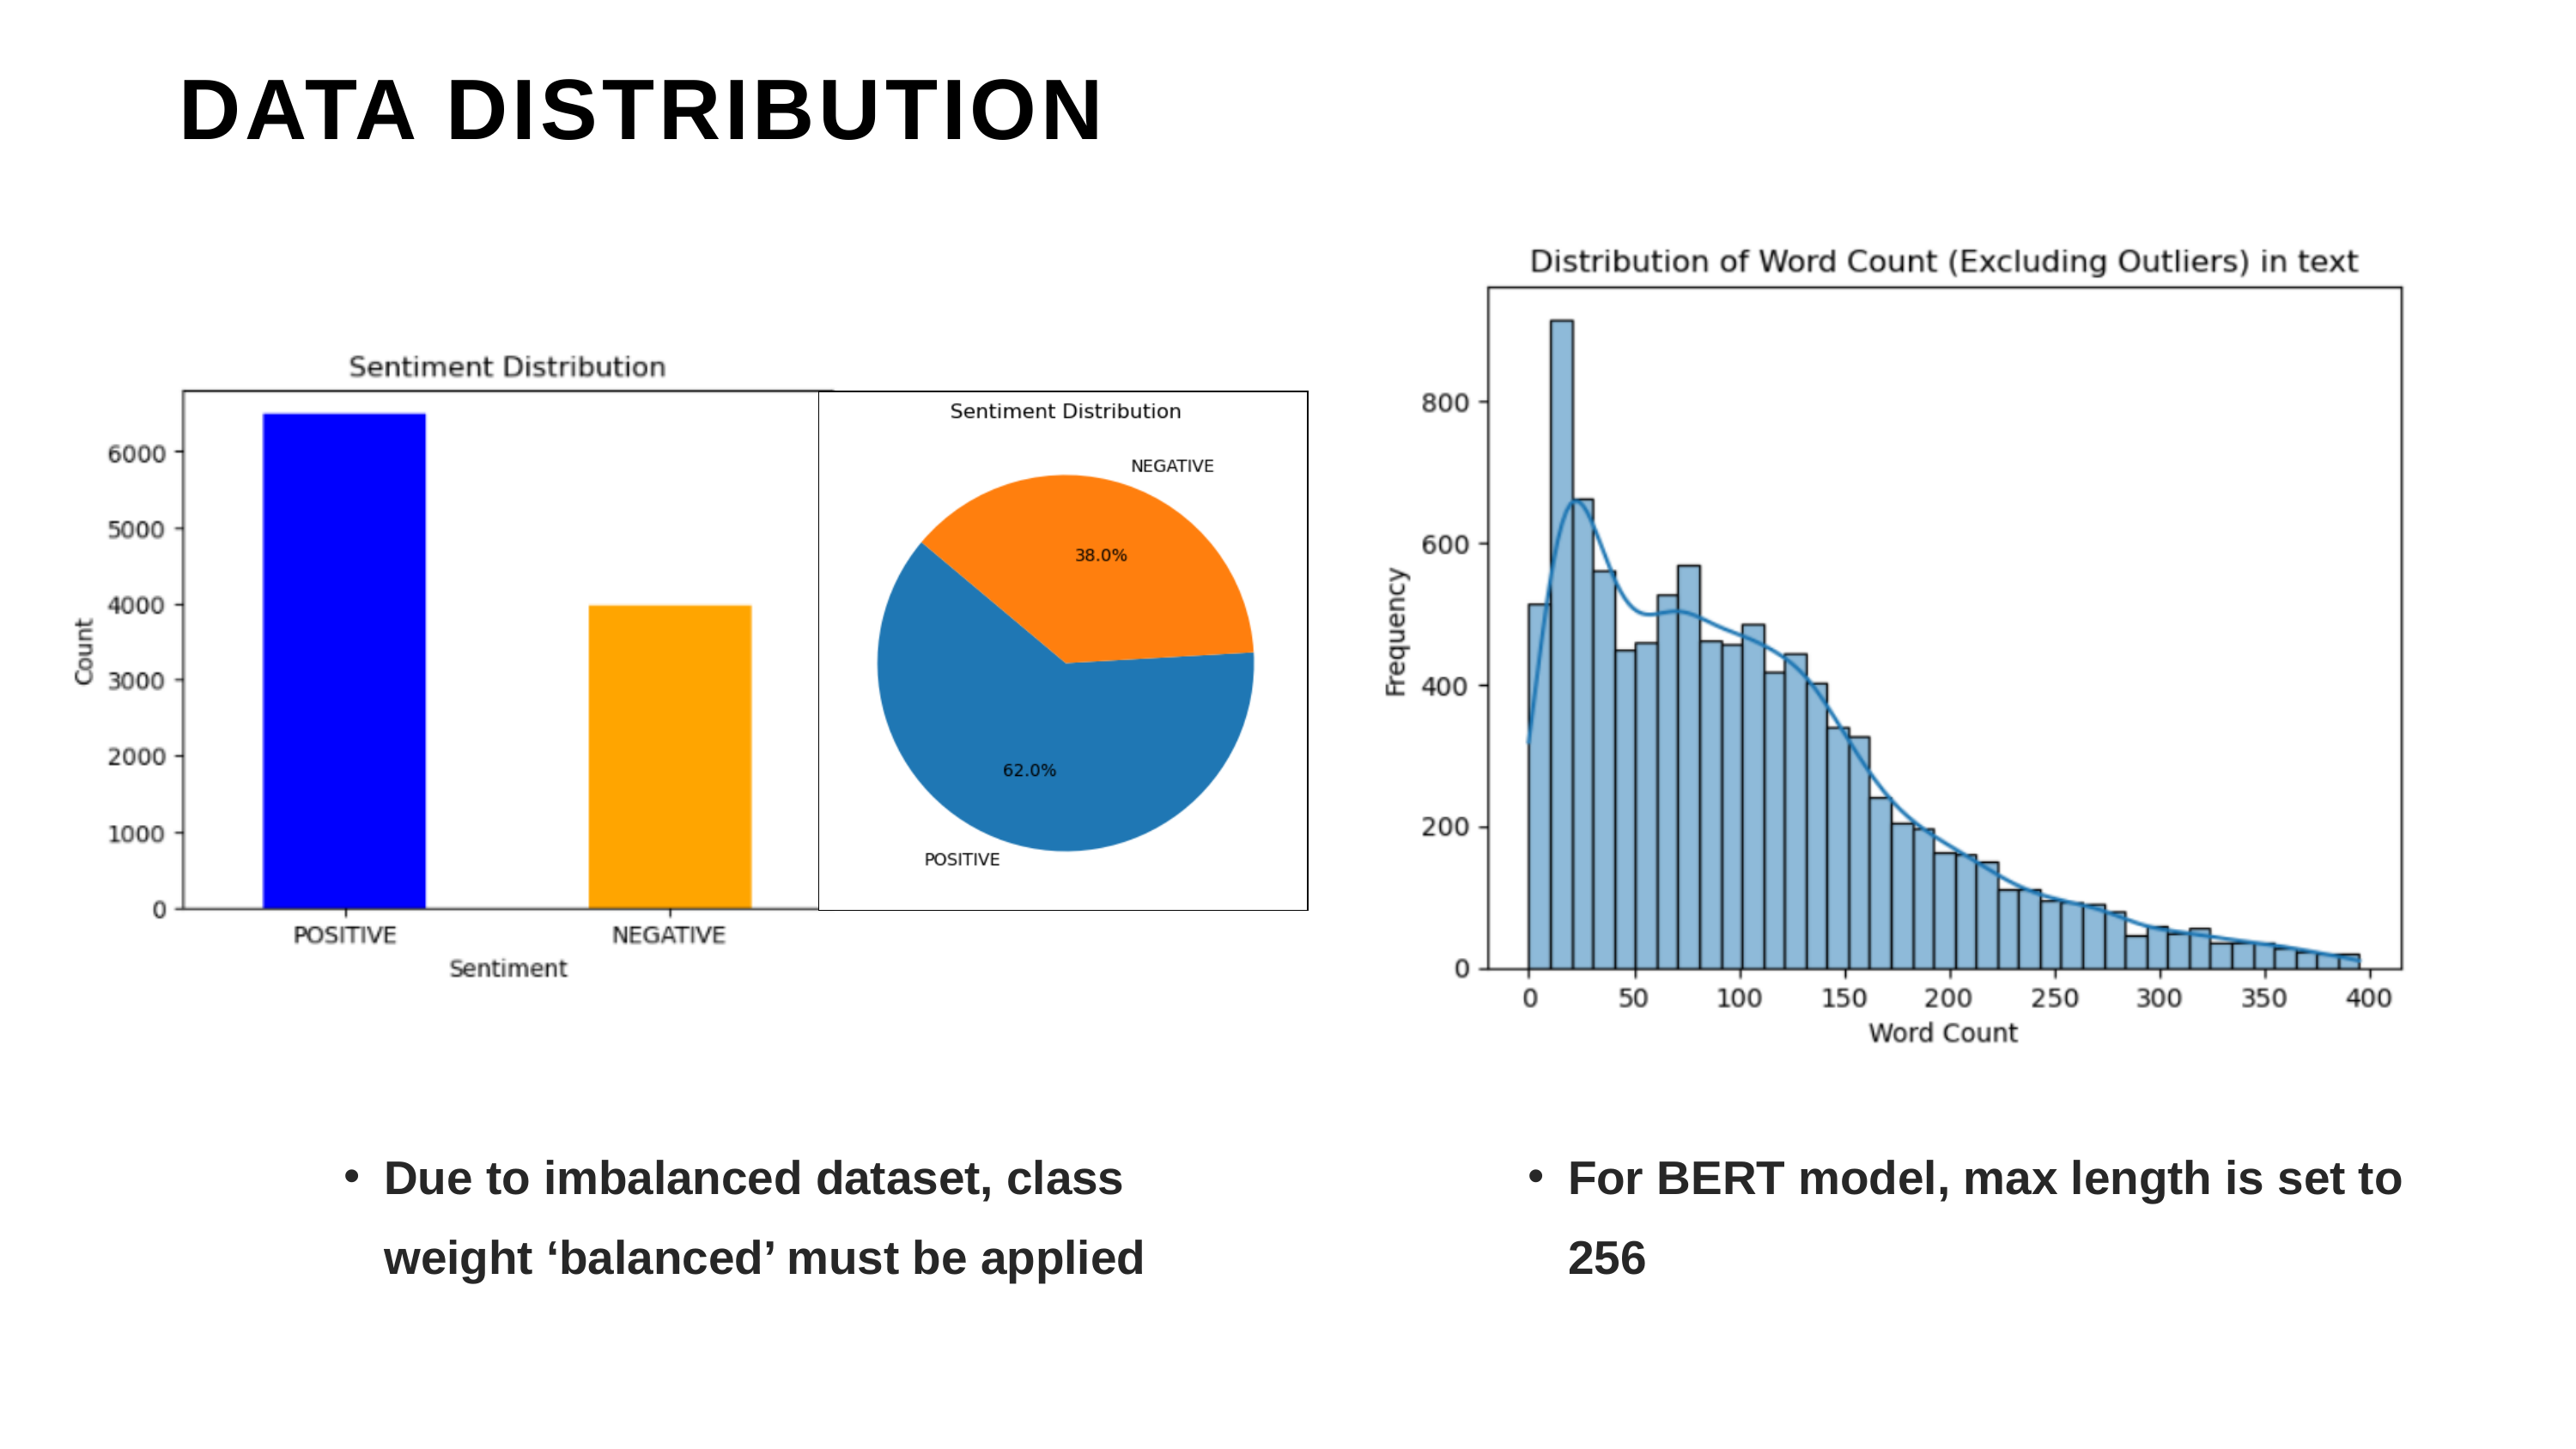

DATA DISTRIBUTION

Due to imbalanced dataset, class weight ‘balanced’ must be applied
For BERT model, max length is set to 256